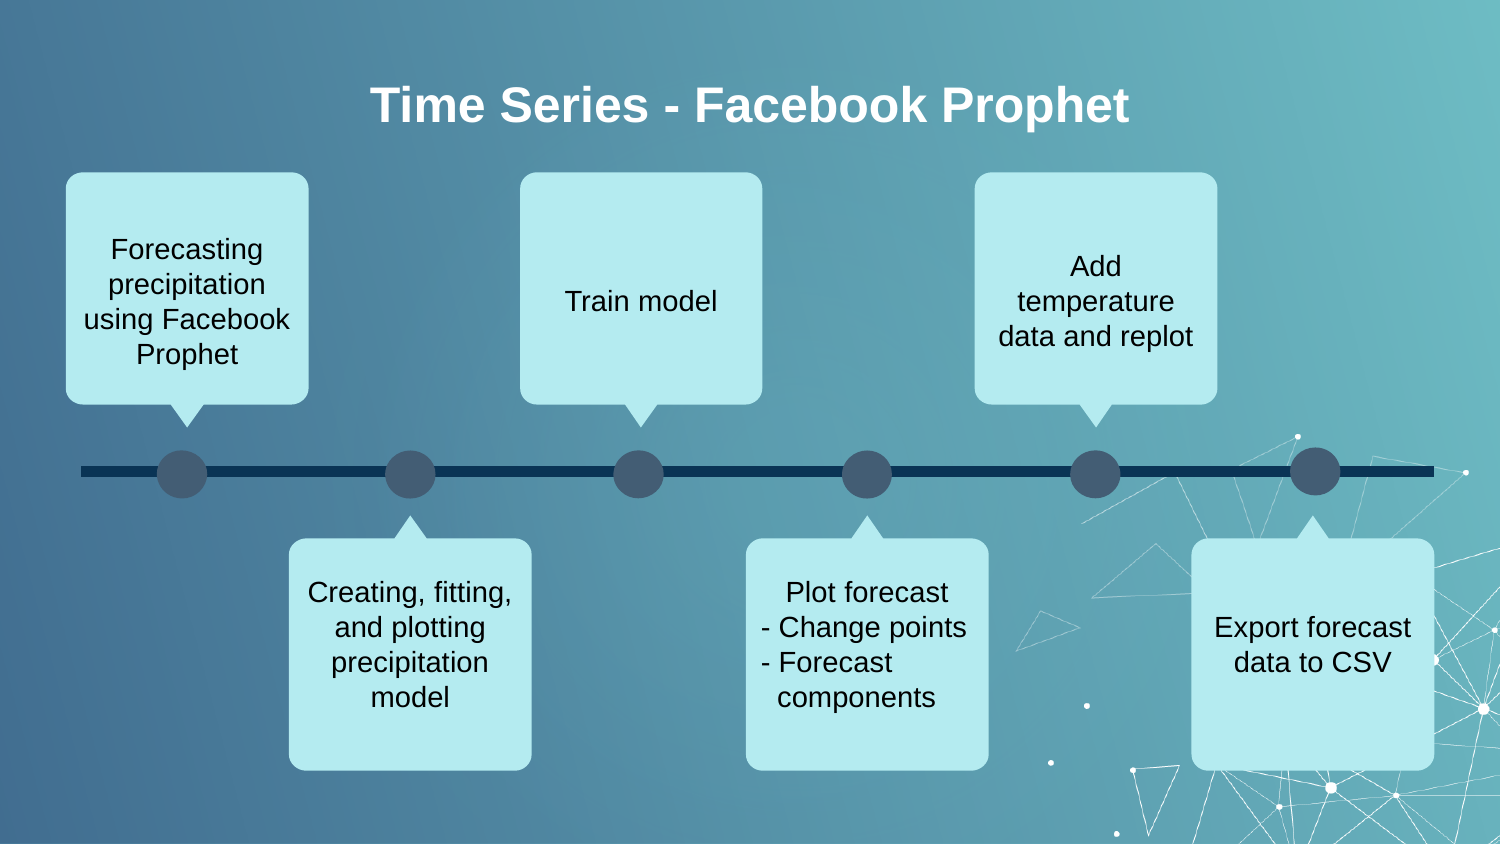

# Time Series - Facebook Prophet
Forecasting precipitation using Facebook Prophet
Train model
Add temperature data and replot

Creating, fitting, and plotting precipitation model
Plot forecast
- Change points
- Forecast        _components
Export forecast data to CSV